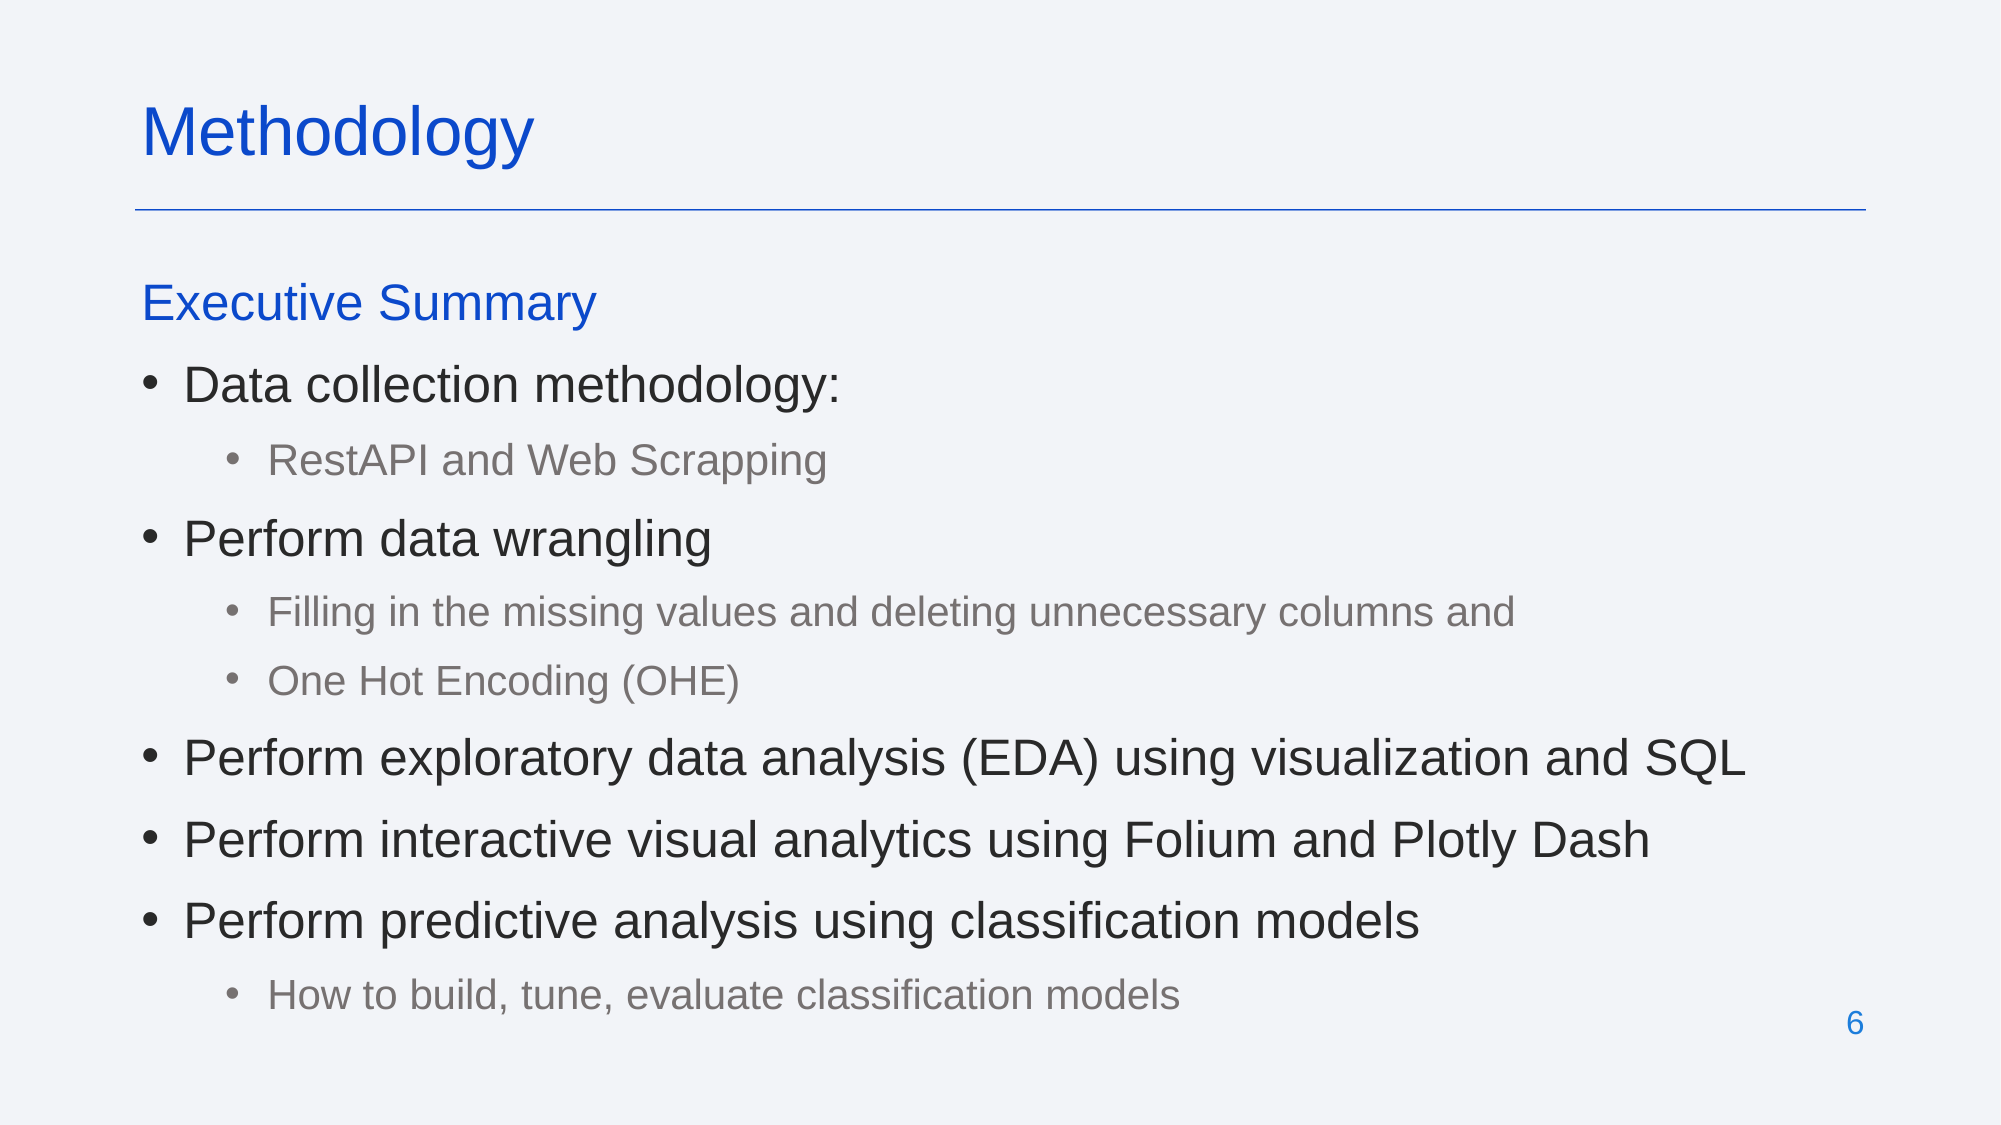

Methodology
Executive Summary
Data collection methodology:
RestAPI and Web Scrapping
Perform data wrangling
Filling in the missing values and deleting unnecessary columns and
One Hot Encoding (OHE)
Perform exploratory data analysis (EDA) using visualization and SQL
Perform interactive visual analytics using Folium and Plotly Dash
Perform predictive analysis using classification models
How to build, tune, evaluate classification models

6